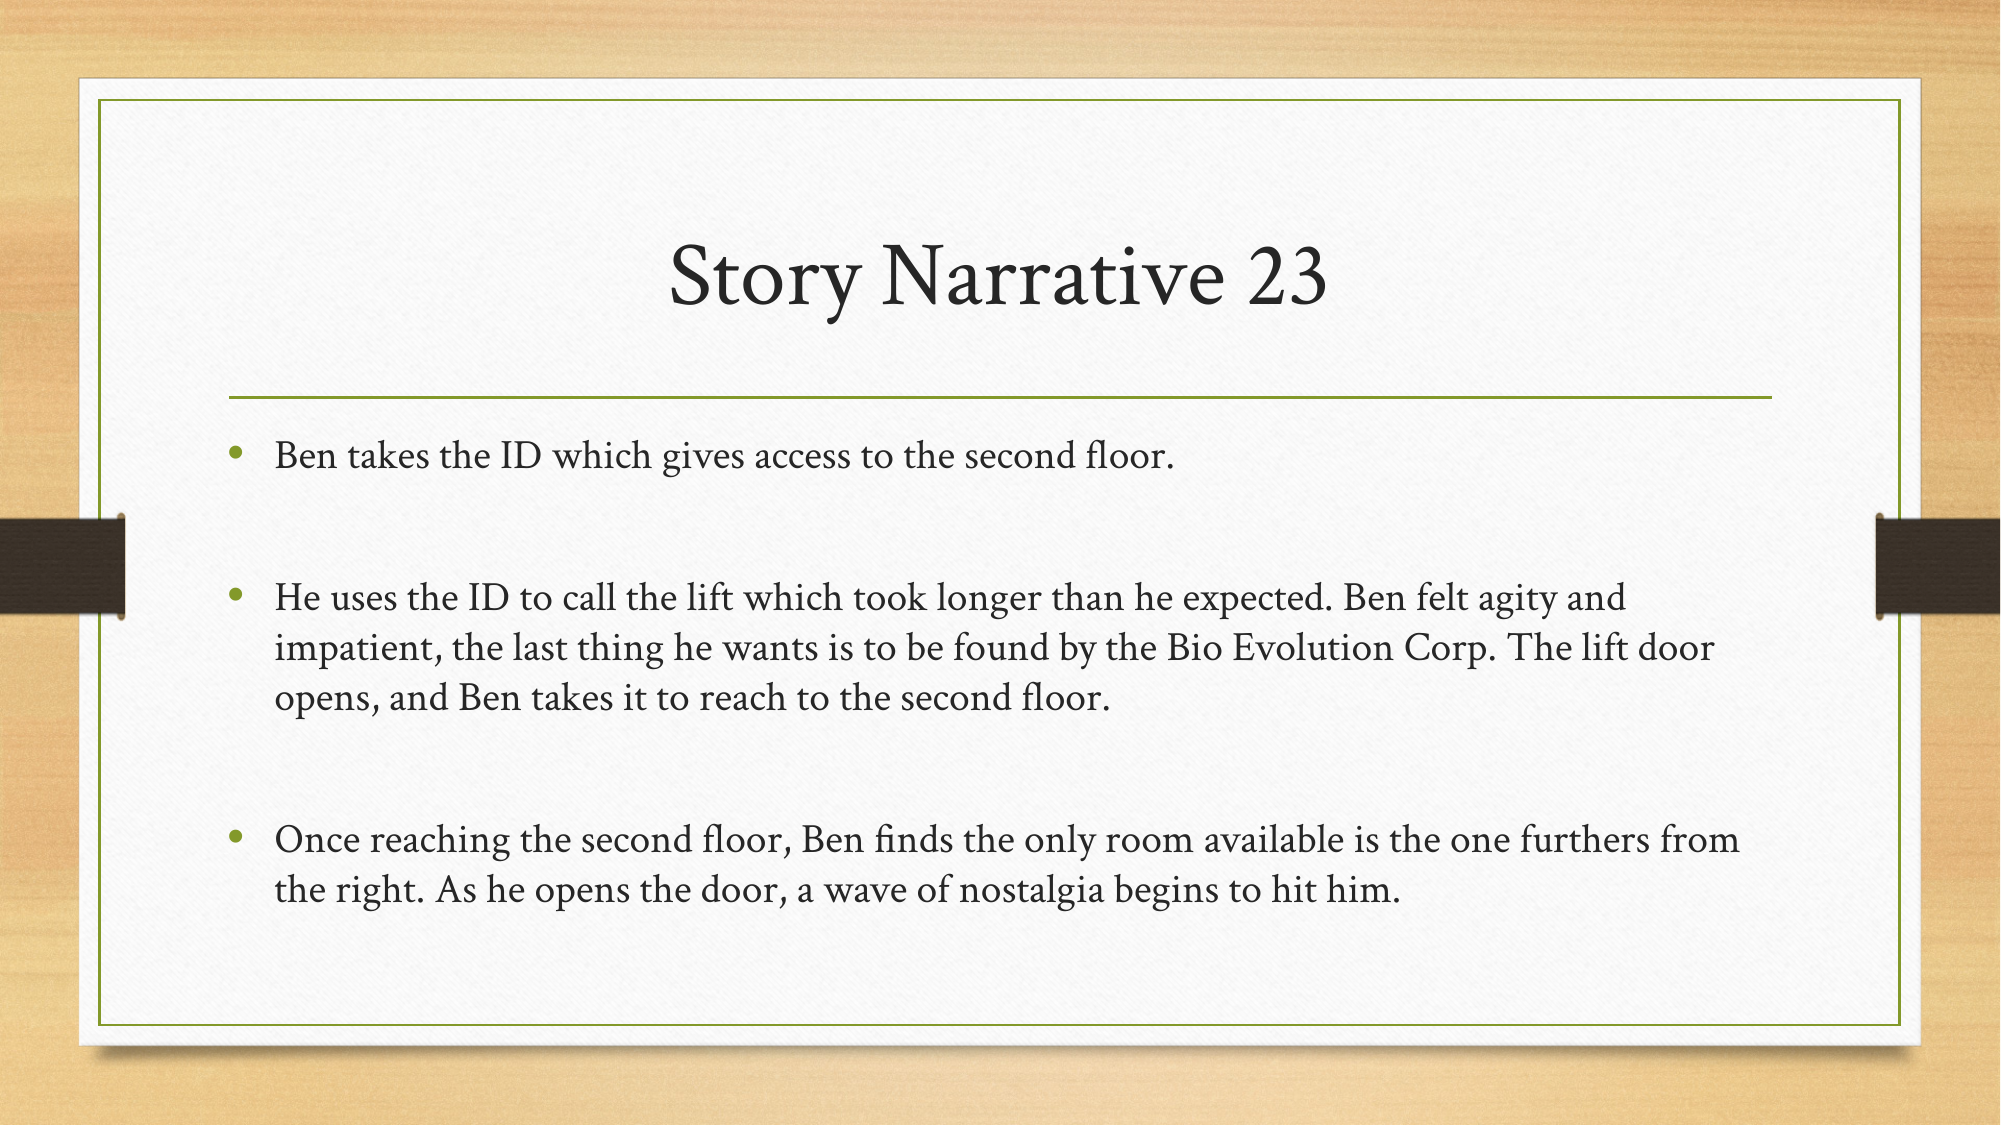

# Story Narrative 23
Ben takes the ID which gives access to the second floor.

He uses the ID to call the lift which took longer than he expected. Ben felt agity and impatient, the last thing he wants is to be found by the Bio Evolution Corp. The lift door opens, and Ben takes it to reach to the second floor.

Once reaching the second floor, Ben finds the only room available is the one furthers from the right. As he opens the door, a wave of nostalgia begins to hit him.